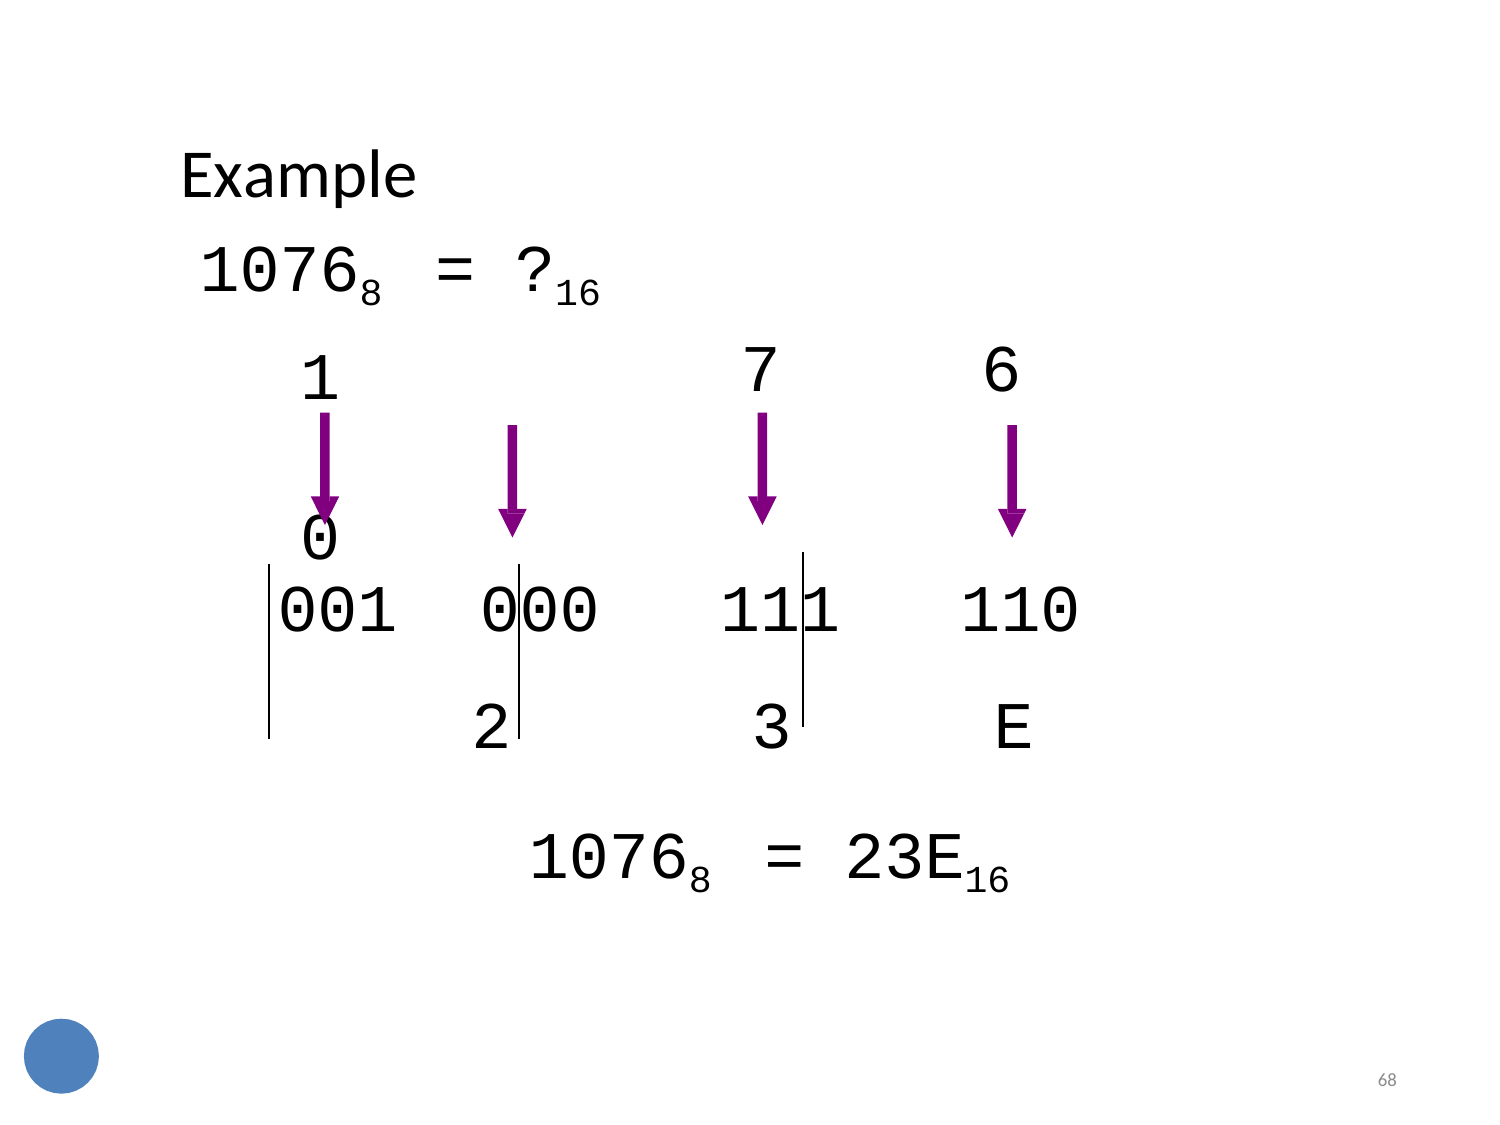

68
# Example
10768	= ?16
1	0
7
6

001	000	111	110
E

2
3
10768	= 23E16